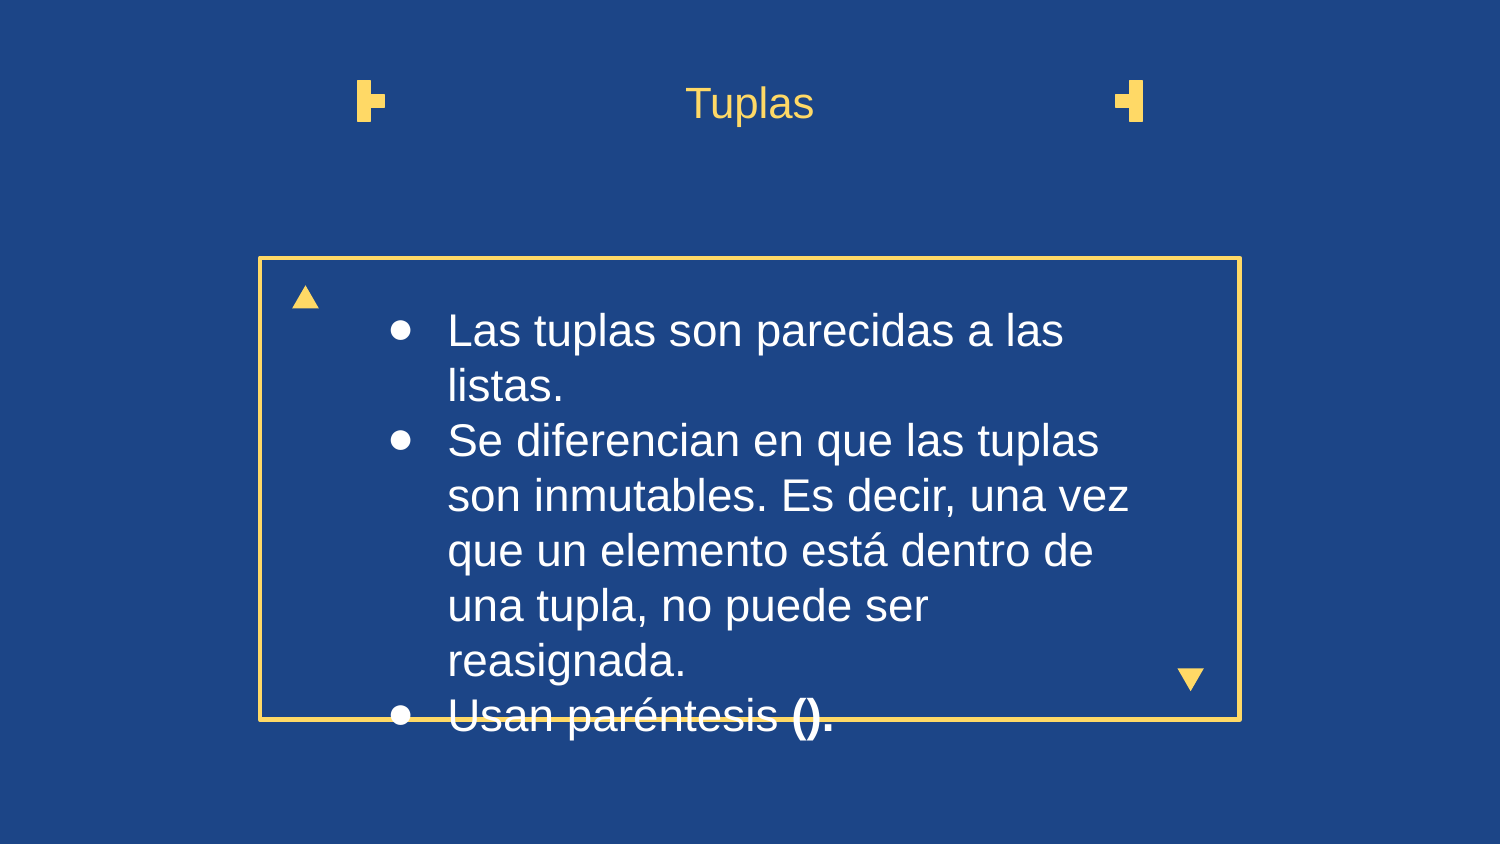

# Tuplas

Las tuplas son parecidas a las listas.
Se diferencian en que las tuplas son inmutables. Es decir, una vez que un elemento está dentro de una tupla, no puede ser reasignada.
Usan paréntesis ().